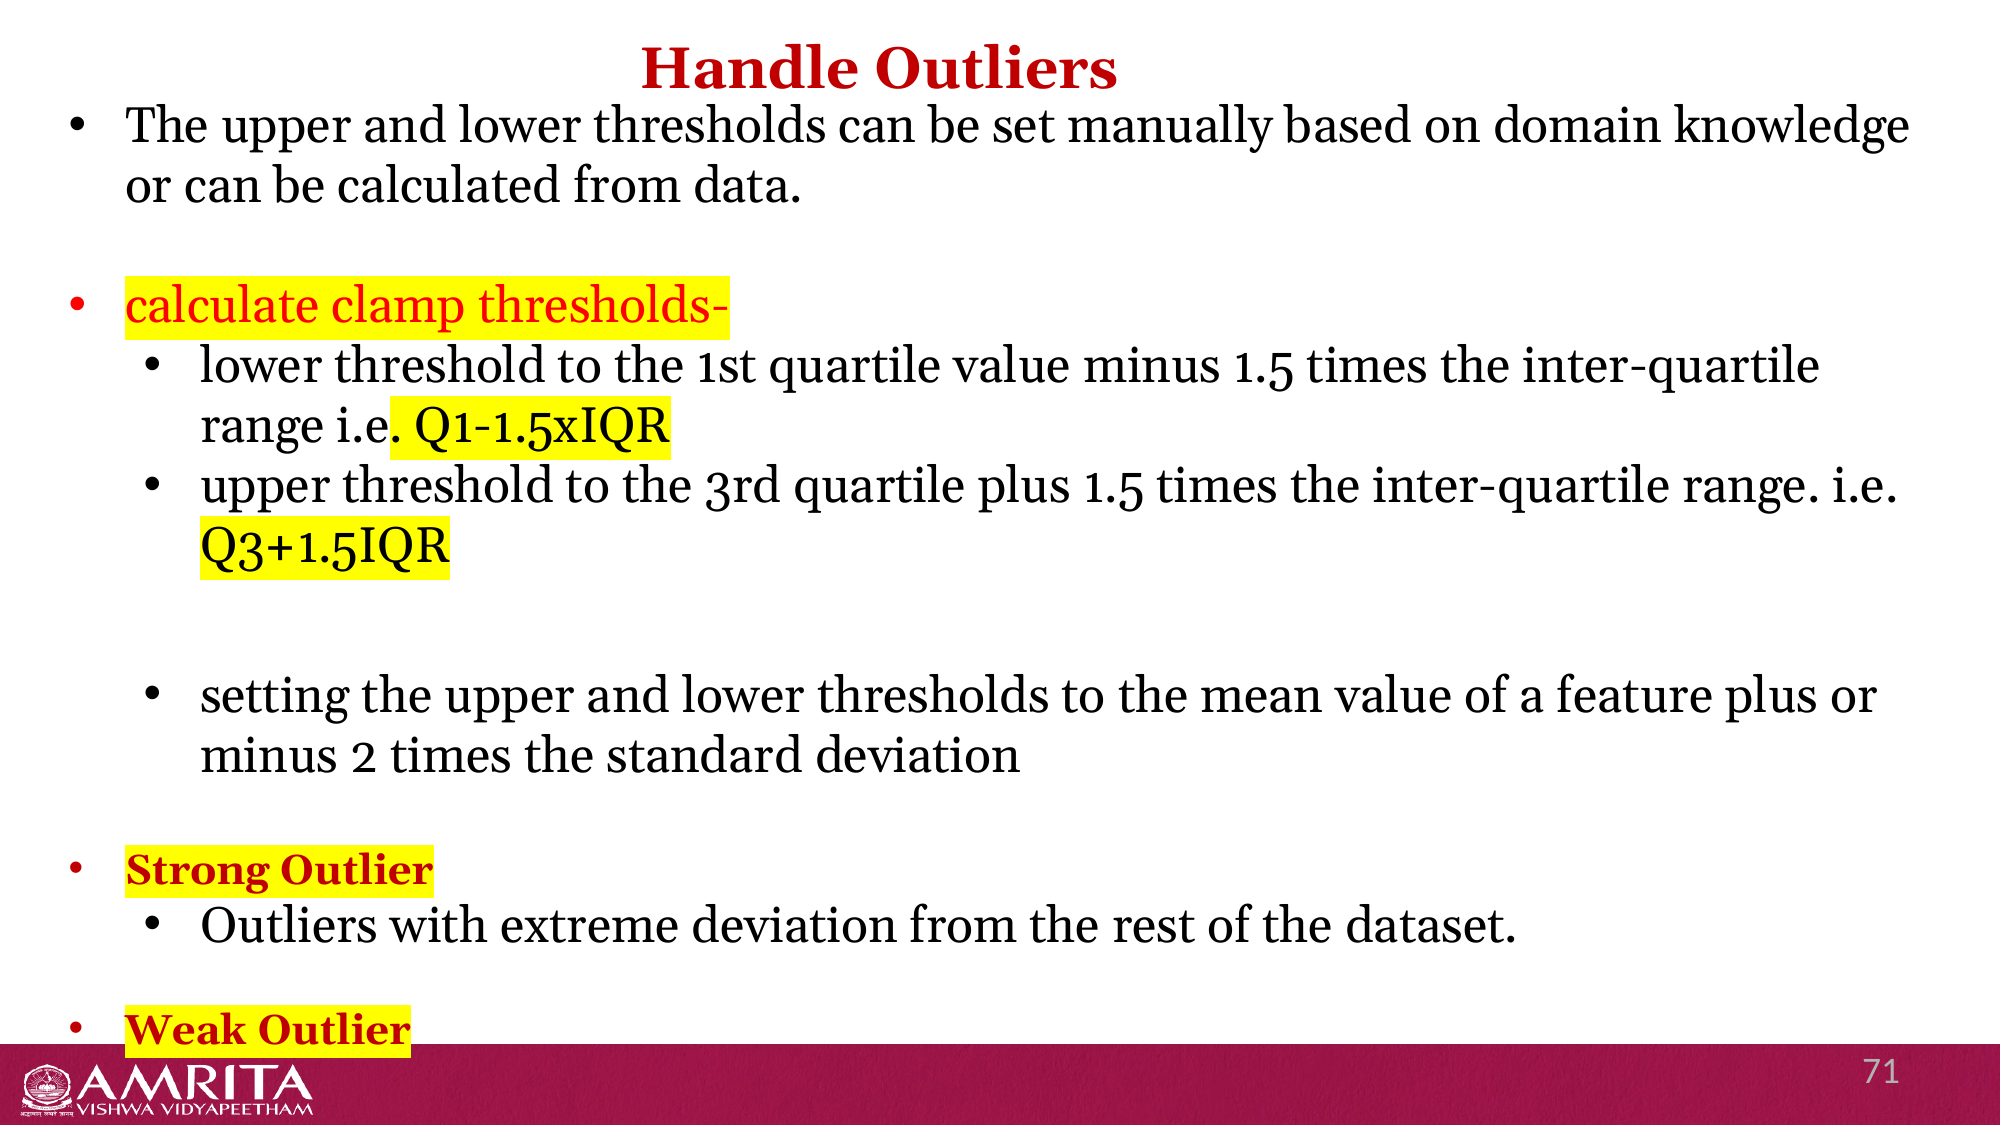

Handle Outliers
The upper and lower thresholds can be set manually based on domain knowledge or can be calculated from data.

calculate clamp thresholds-
lower threshold to the 1st quartile value minus 1.5 times the inter-quartile range i.e. Q1-1.5xIQR
upper threshold to the 3rd quartile plus 1.5 times the inter-quartile range. i.e. Q3+1.5IQR

setting the upper and lower thresholds to the mean value of a feature plus or minus 2 times the standard deviation

Strong Outlier
Outliers with extreme deviation from the rest of the dataset.

Weak Outlier
71